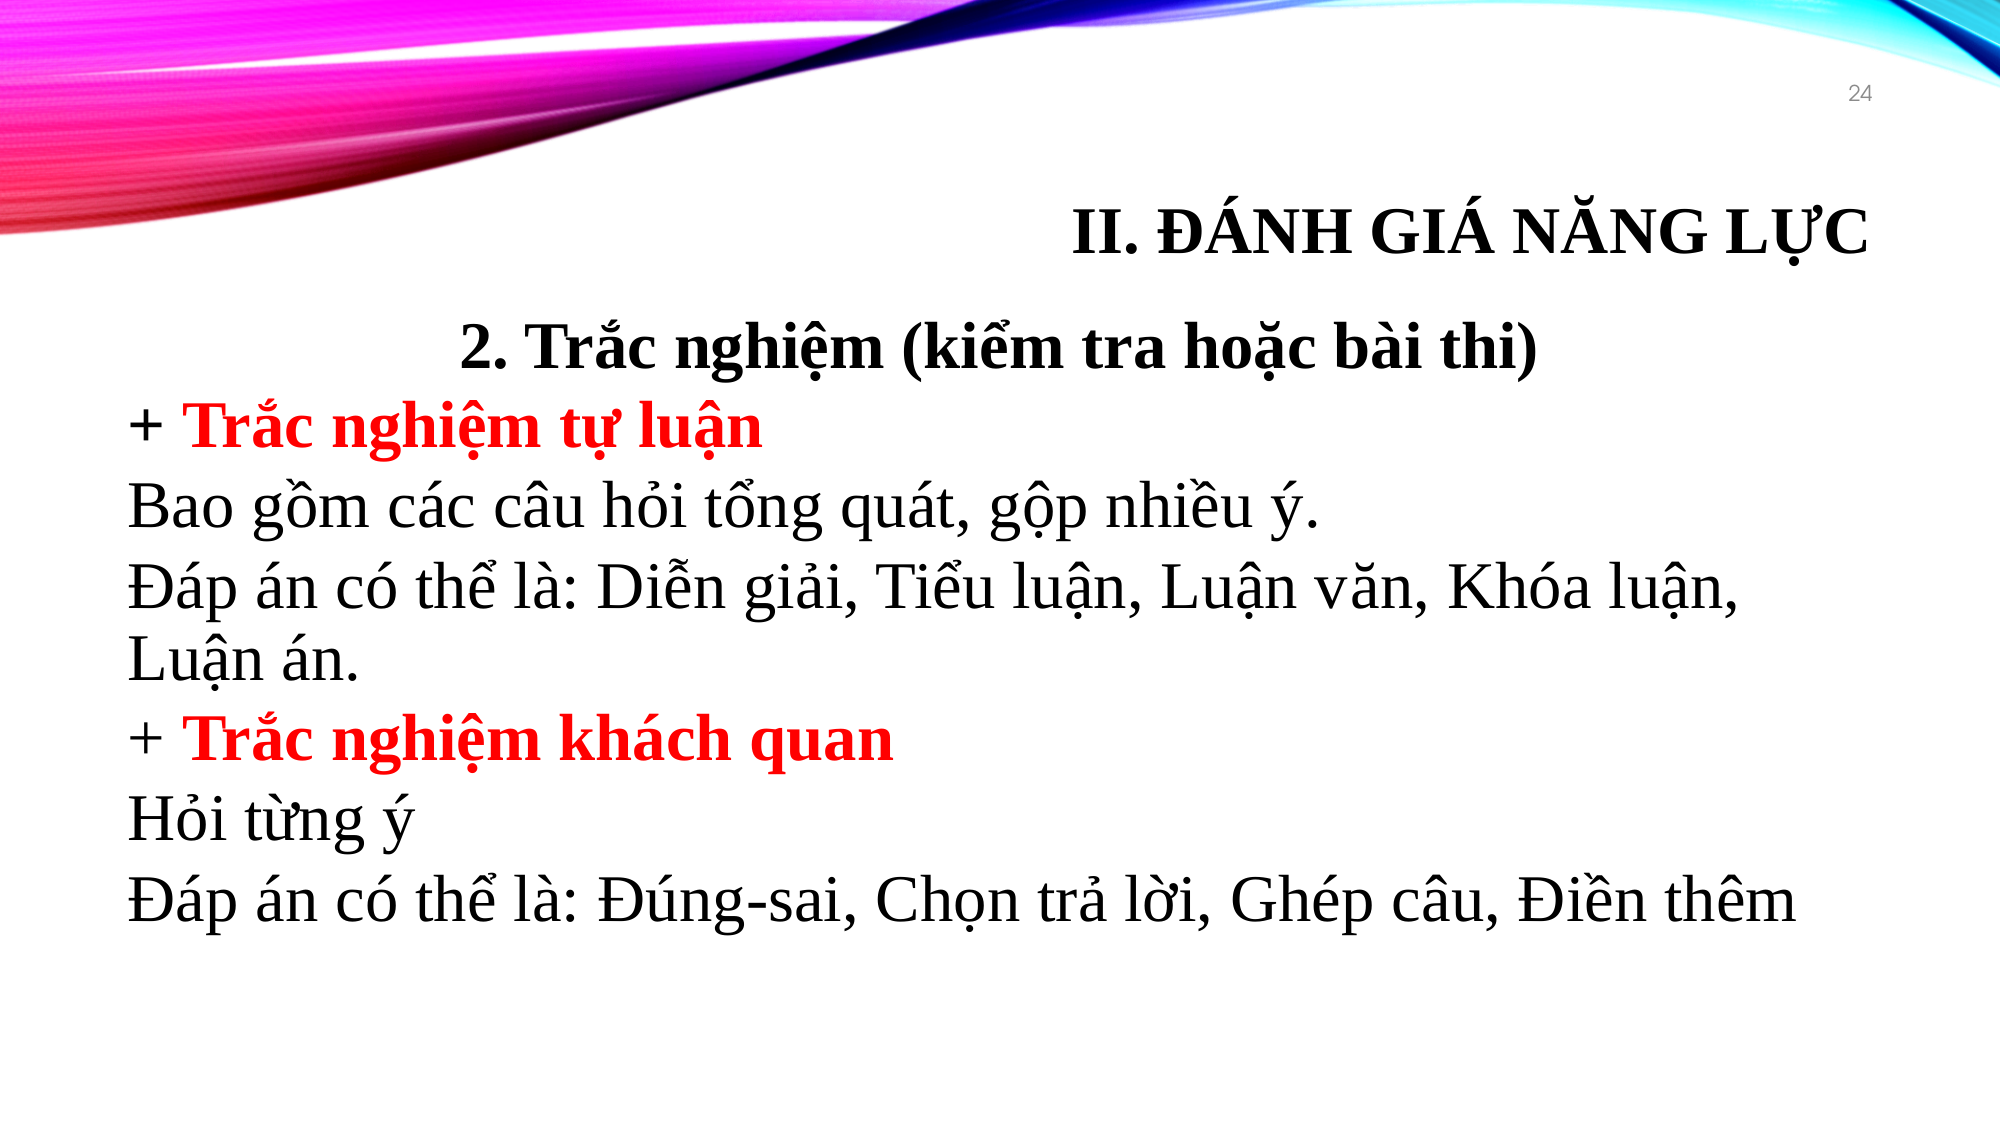

24
# Ii. ĐÁNH GIÁ NĂNG LỰC
2. Trắc nghiệm (kiểm tra hoặc bài thi)
+ Trắc nghiệm tự luận
Bao gồm các câu hỏi tổng quát, gộp nhiều ý.
Đáp án có thể là: Diễn giải, Tiểu luận, Luận văn, Khóa luận, Luận án.
+ Trắc nghiệm khách quan
Hỏi từng ý
Đáp án có thể là: Đúng-sai, Chọn trả lời, Ghép câu, Điền thêm